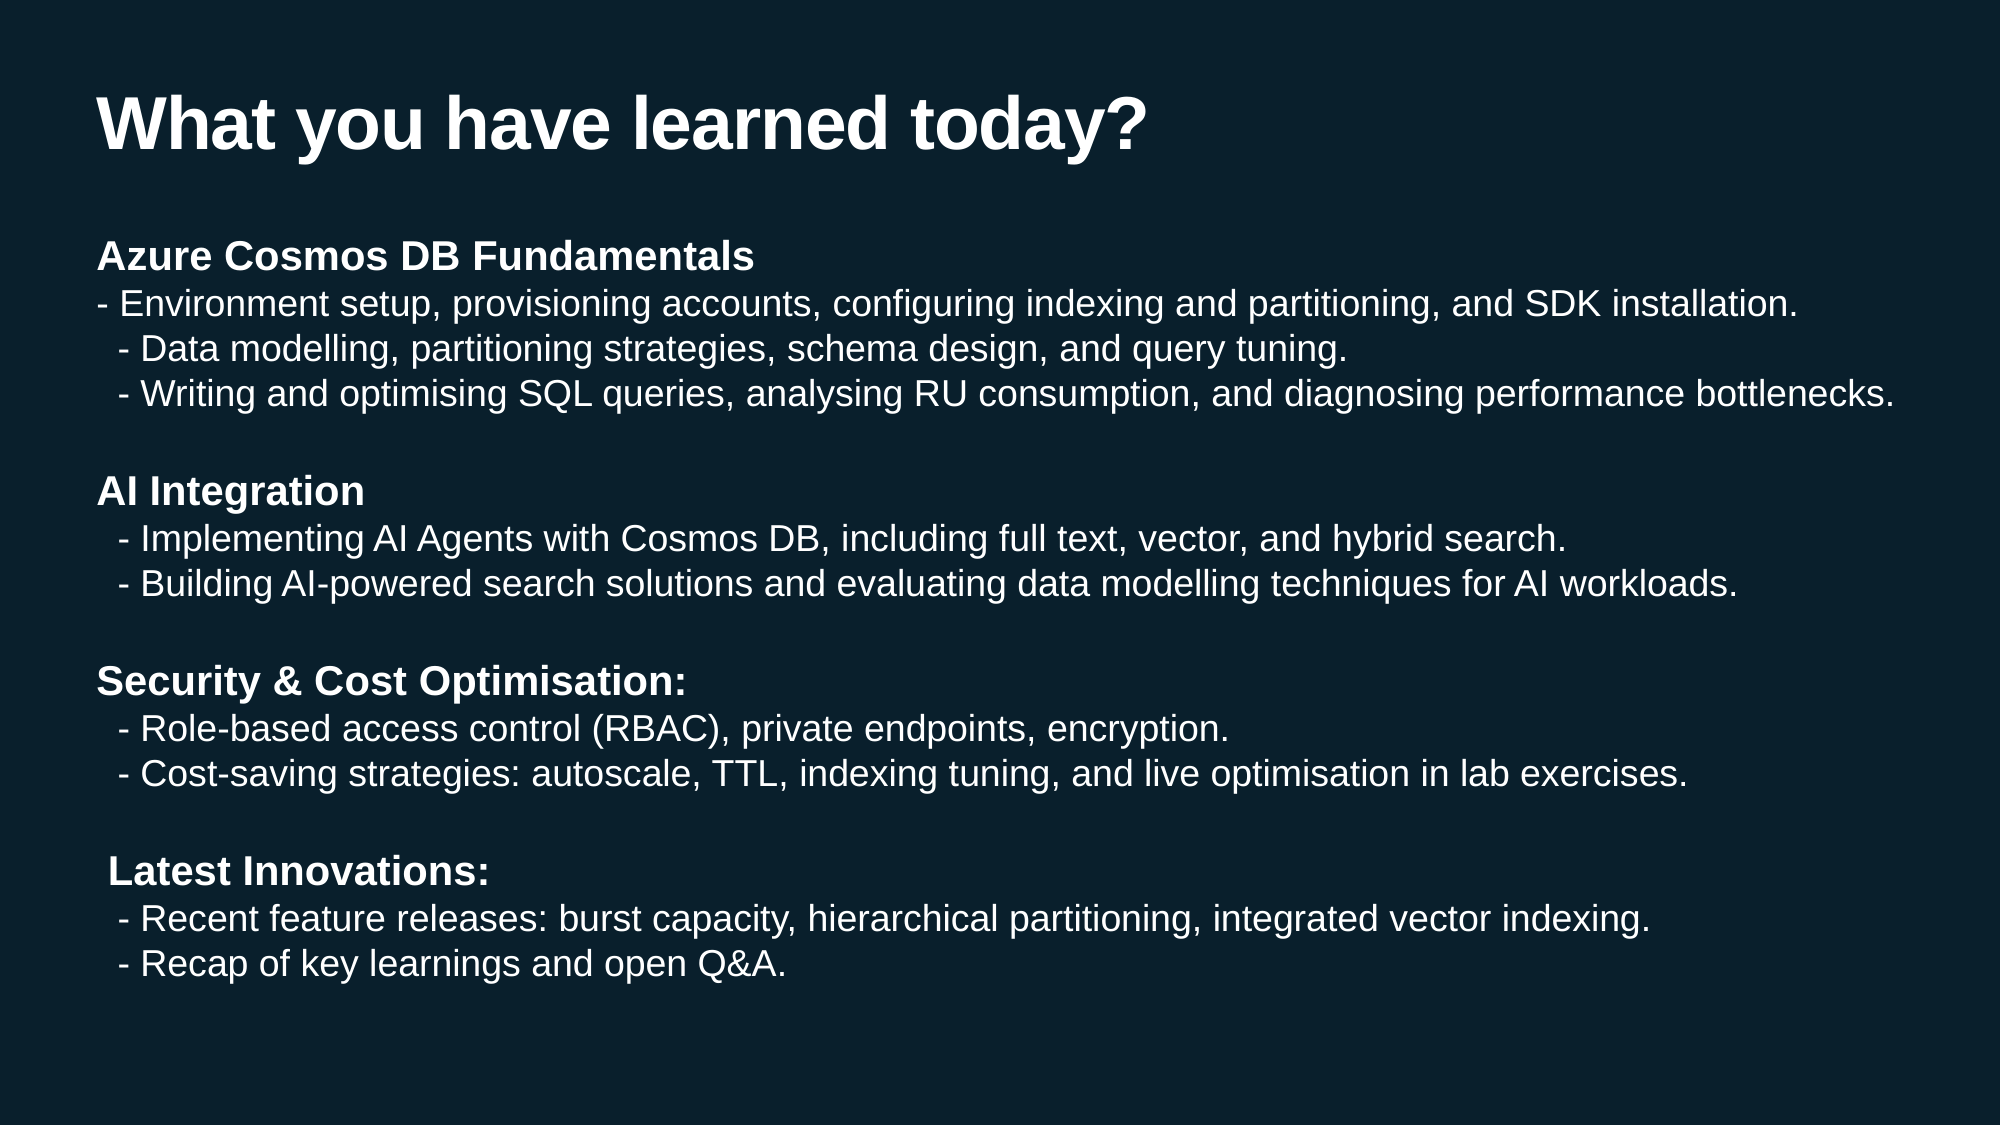

# What you have learned today?
Azure Cosmos DB Fundamentals
- Environment setup, provisioning accounts, configuring indexing and partitioning, and SDK installation.
  - Data modelling, partitioning strategies, schema design, and query tuning.
  - Writing and optimising SQL queries, analysing RU consumption, and diagnosing performance bottlenecks.

AI Integration
  - Implementing AI Agents with Cosmos DB, including full text, vector, and hybrid search.
  - Building AI-powered search solutions and evaluating data modelling techniques for AI workloads.

Security & Cost Optimisation:
  - Role-based access control (RBAC), private endpoints, encryption.
  - Cost-saving strategies: autoscale, TTL, indexing tuning, and live optimisation in lab exercises.

 Latest Innovations:
  - Recent feature releases: burst capacity, hierarchical partitioning, integrated vector indexing.
  - Recap of key learnings and open Q&A.